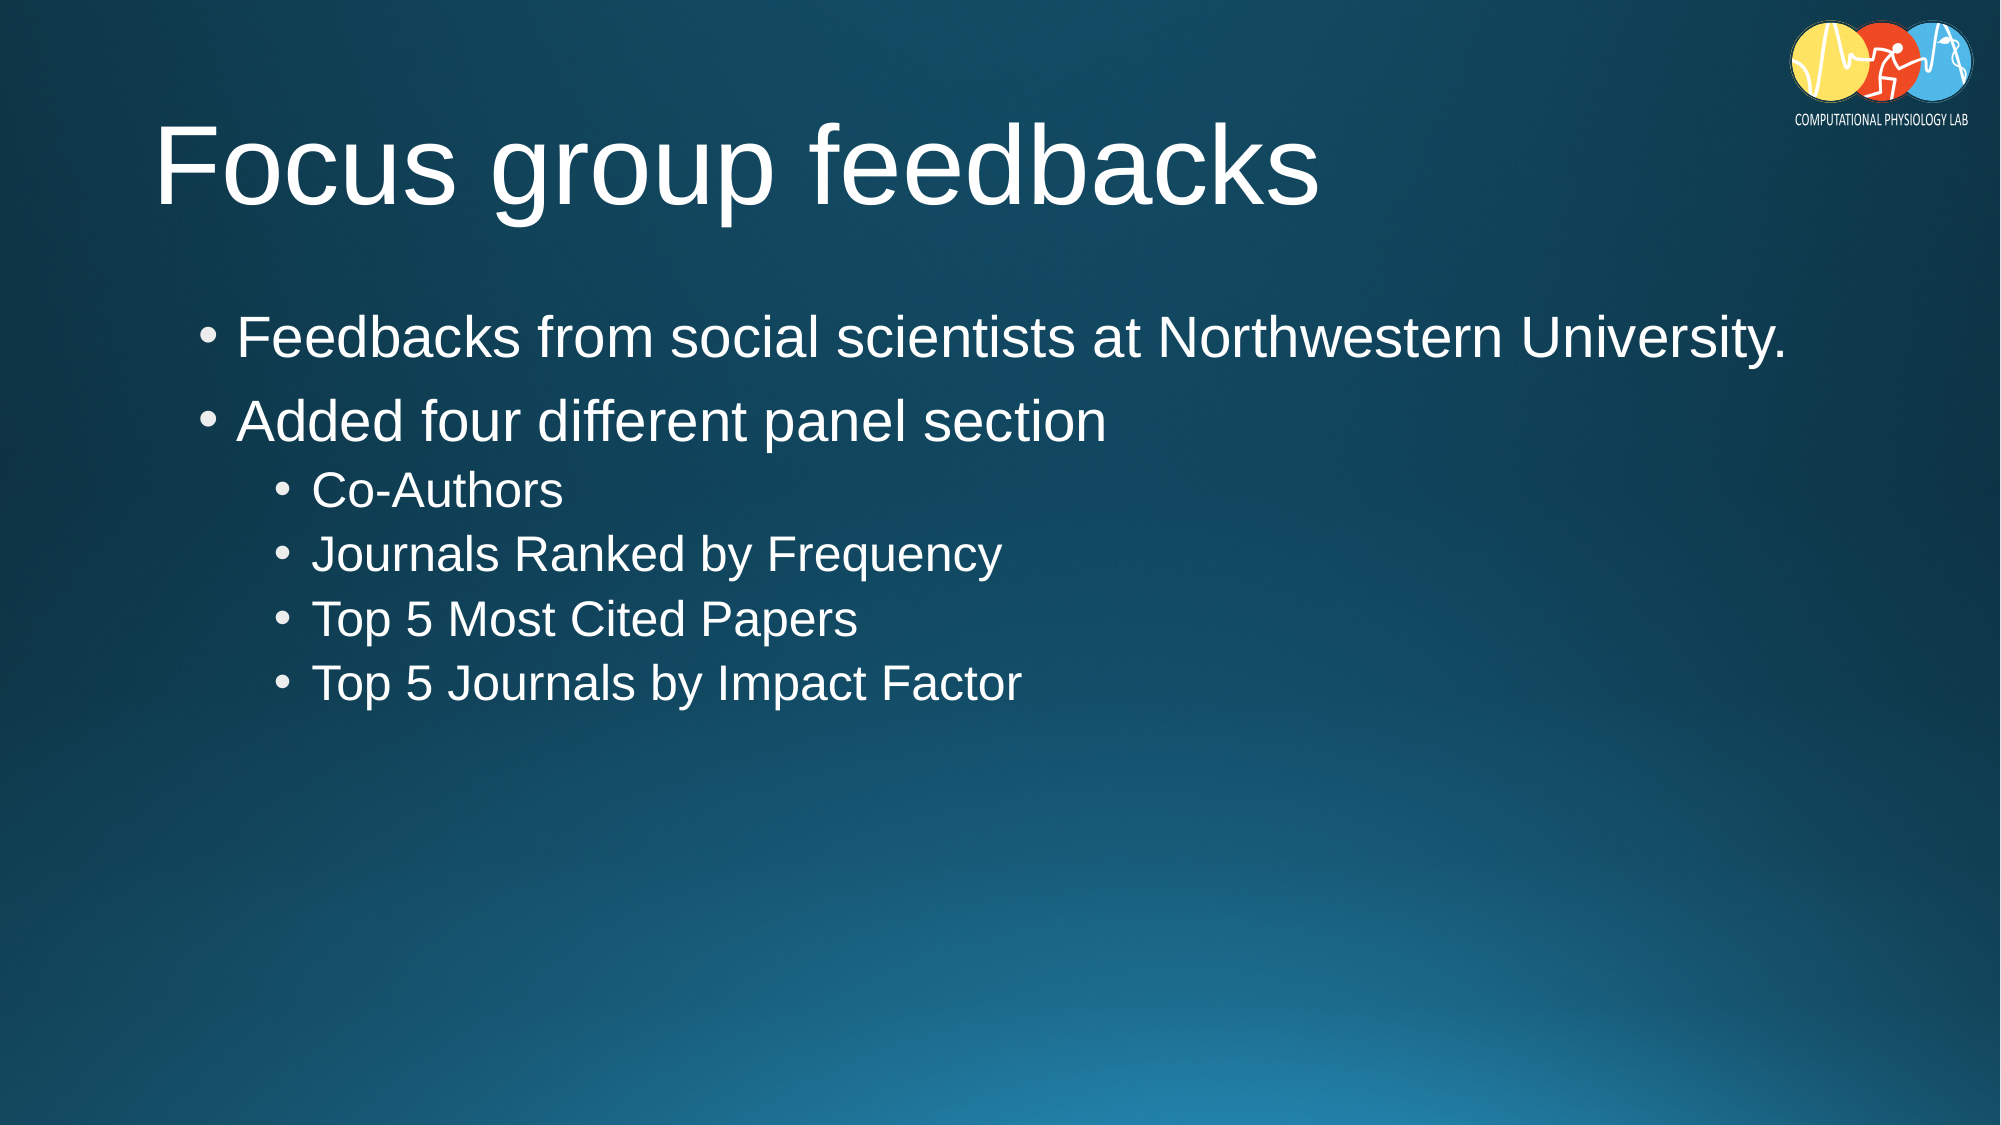

# Focus group feedbacks
Feedbacks from social scientists at Northwestern University.
Added four different panel section
Co-Authors
Journals Ranked by Frequency
Top 5 Most Cited Papers
Top 5 Journals by Impact Factor